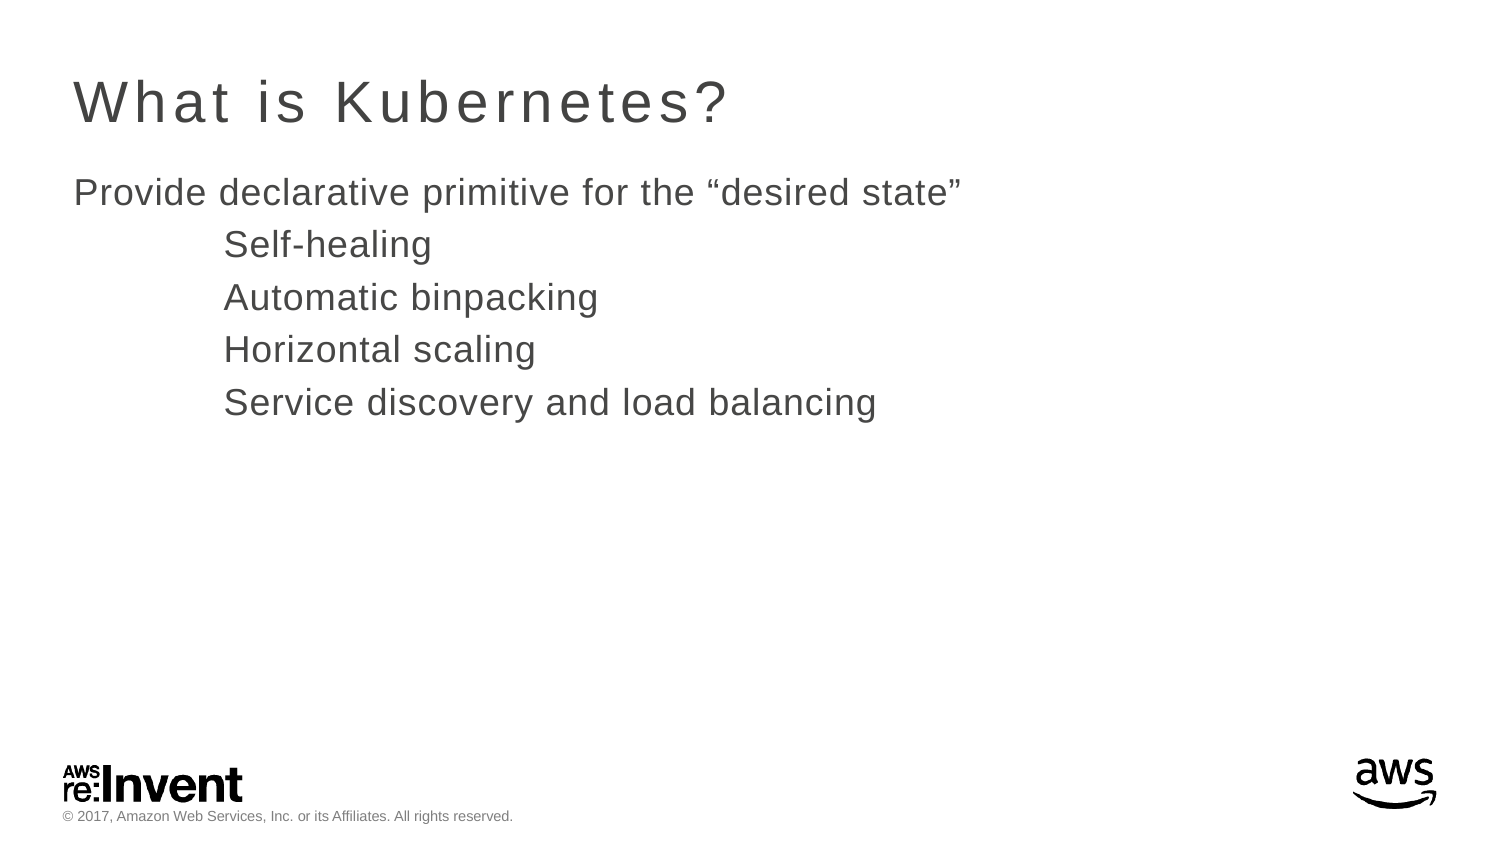

# What is Kubernetes?
Provide declarative primitive for the “desired state”
	Self-healing
	Automatic binpacking
	Horizontal scaling
	Service discovery and load balancing